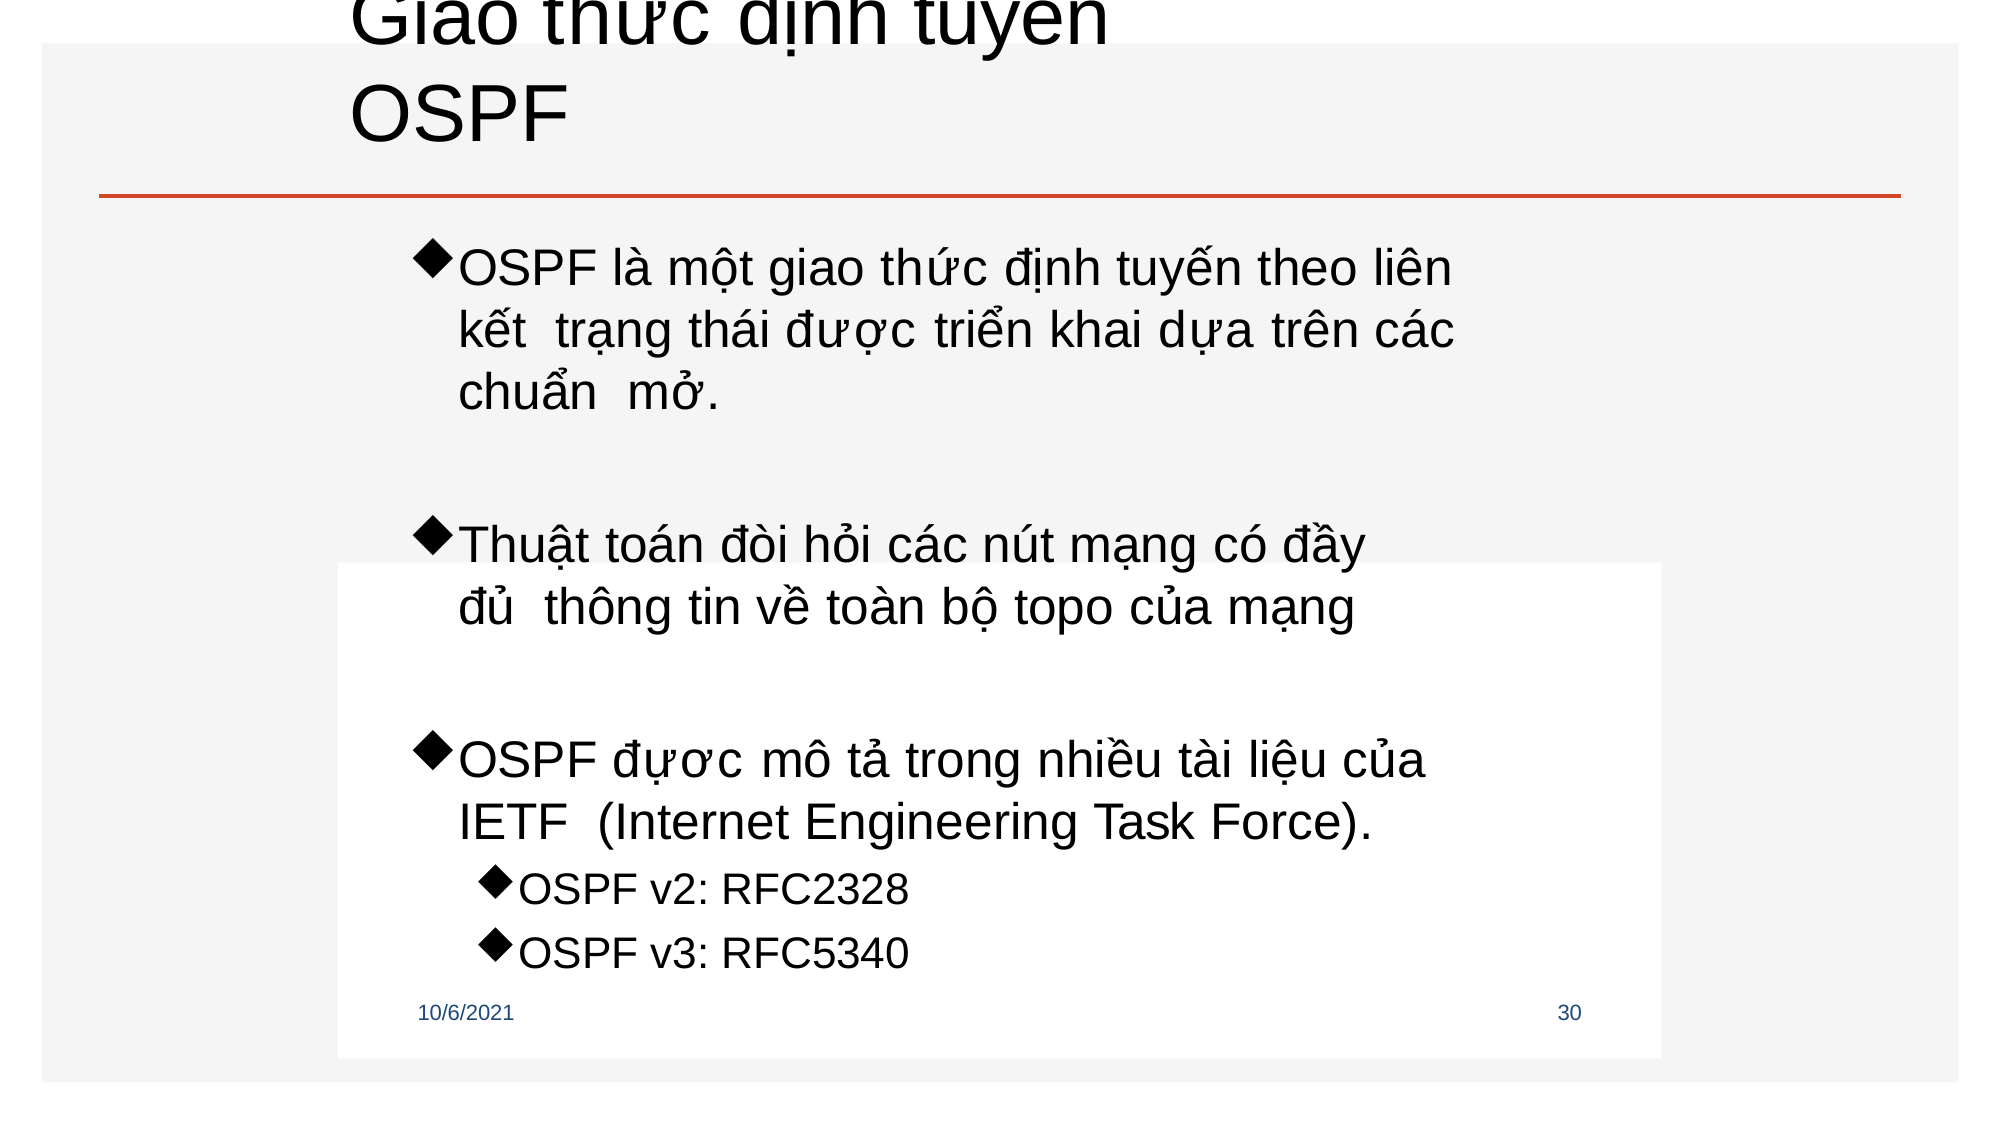

# Giao thức định tuyến OSPF
OSPF là một giao thức định tuyến theo liên kết  trạng thái được triển khai dựa trên các chuẩn  mở.

Thuật toán đòi hỏi các nút mạng có đầy đủ  thông tin về toàn bộ topo của mạng

OSPF đựơc mô tả trong nhiều tài liệu của IETF  (Internet Engineering Task Force).
OSPF v2: RFC2328
OSPF v3: RFC5340

10/6/2021
30